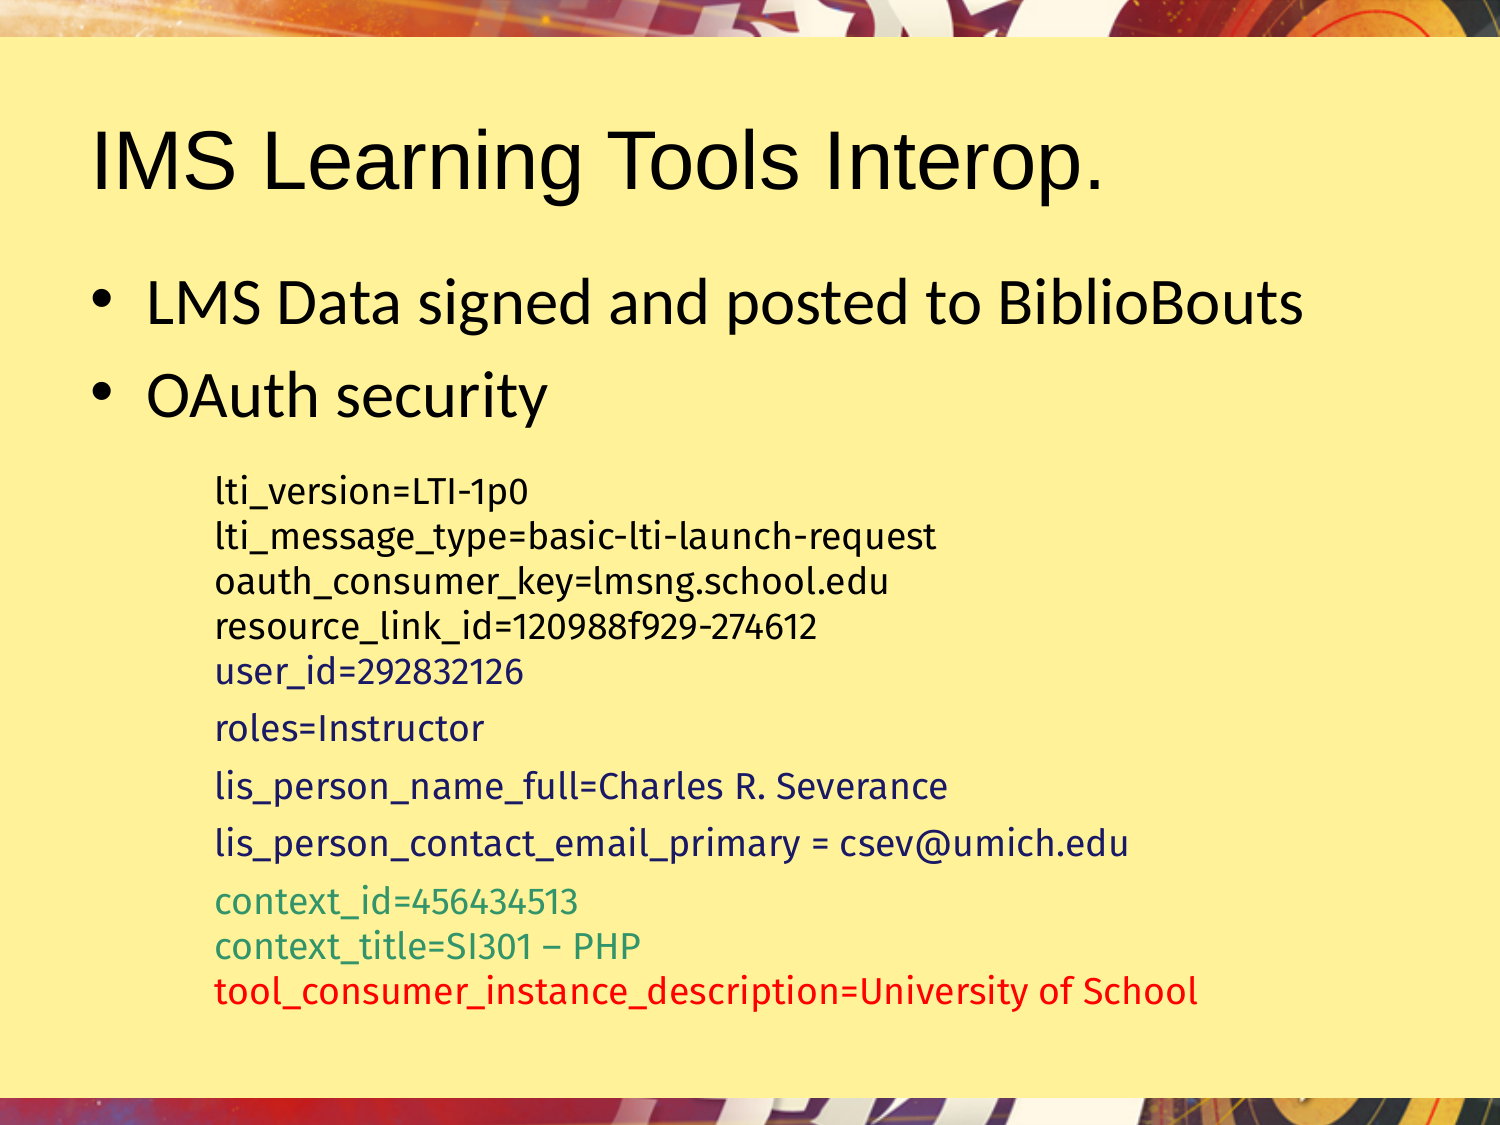

# IMS Learning Tools Interop.
LMS Data signed and posted to BiblioBouts
OAuth security

lti_version=LTI-1p0
lti_message_type=basic-lti-launch-request
oauth_consumer_key=lmsng.school.edu
resource_link_id=120988f929-274612
user_id=292832126
roles=Instructor
lis_person_name_full=Charles R. Severance
lis_person_contact_email_primary = csev@umich.edu
context_id=456434513
context_title=SI301 – PHP
tool_consumer_instance_description=University of School